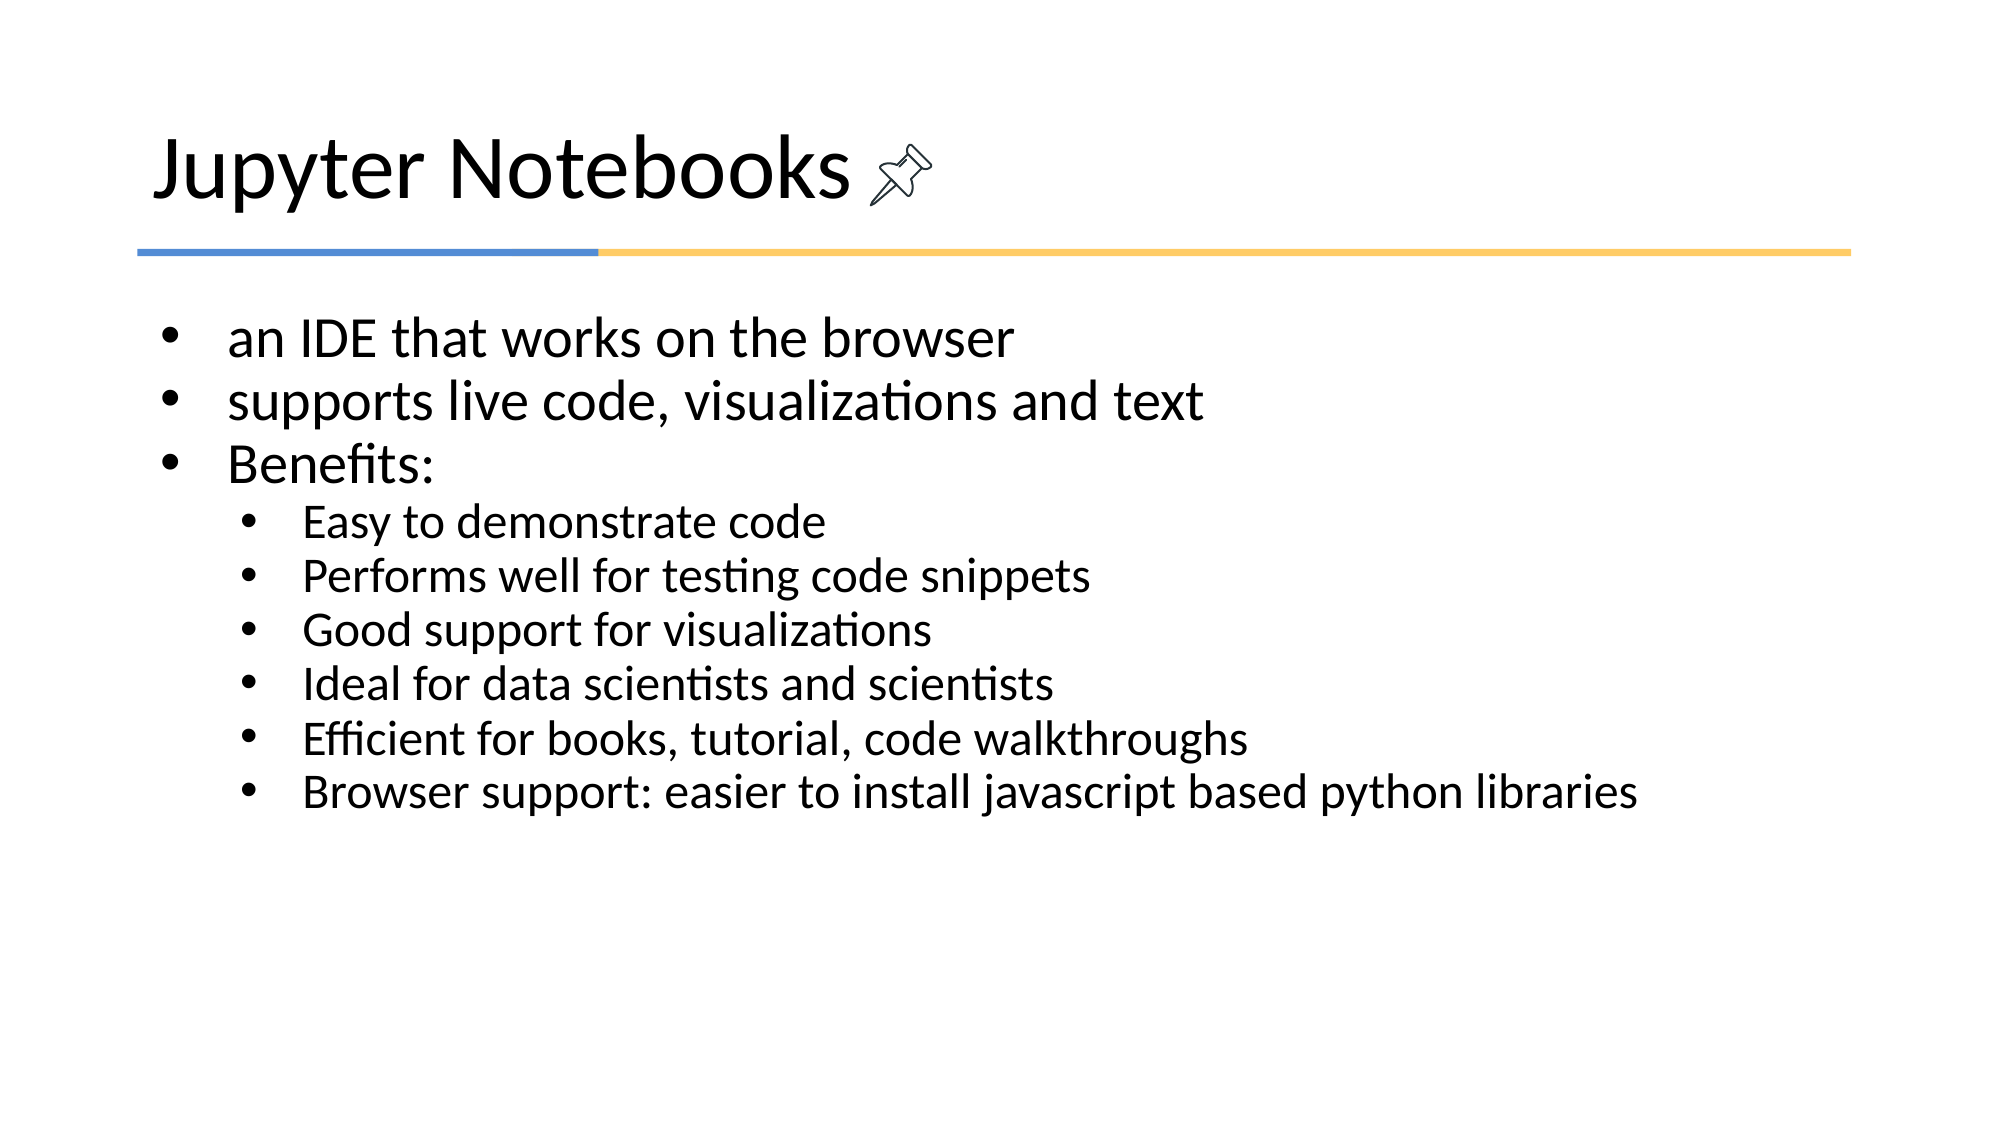

# Jupyter Notebooks

an IDE that works on the browser
supports live code, visualizations and text
Benefits:
Easy to demonstrate code
Performs well for testing code snippets
Good support for visualizations
Ideal for data scientists and scientists
Efficient for books, tutorial, code walkthroughs
Browser support: easier to install javascript based python libraries